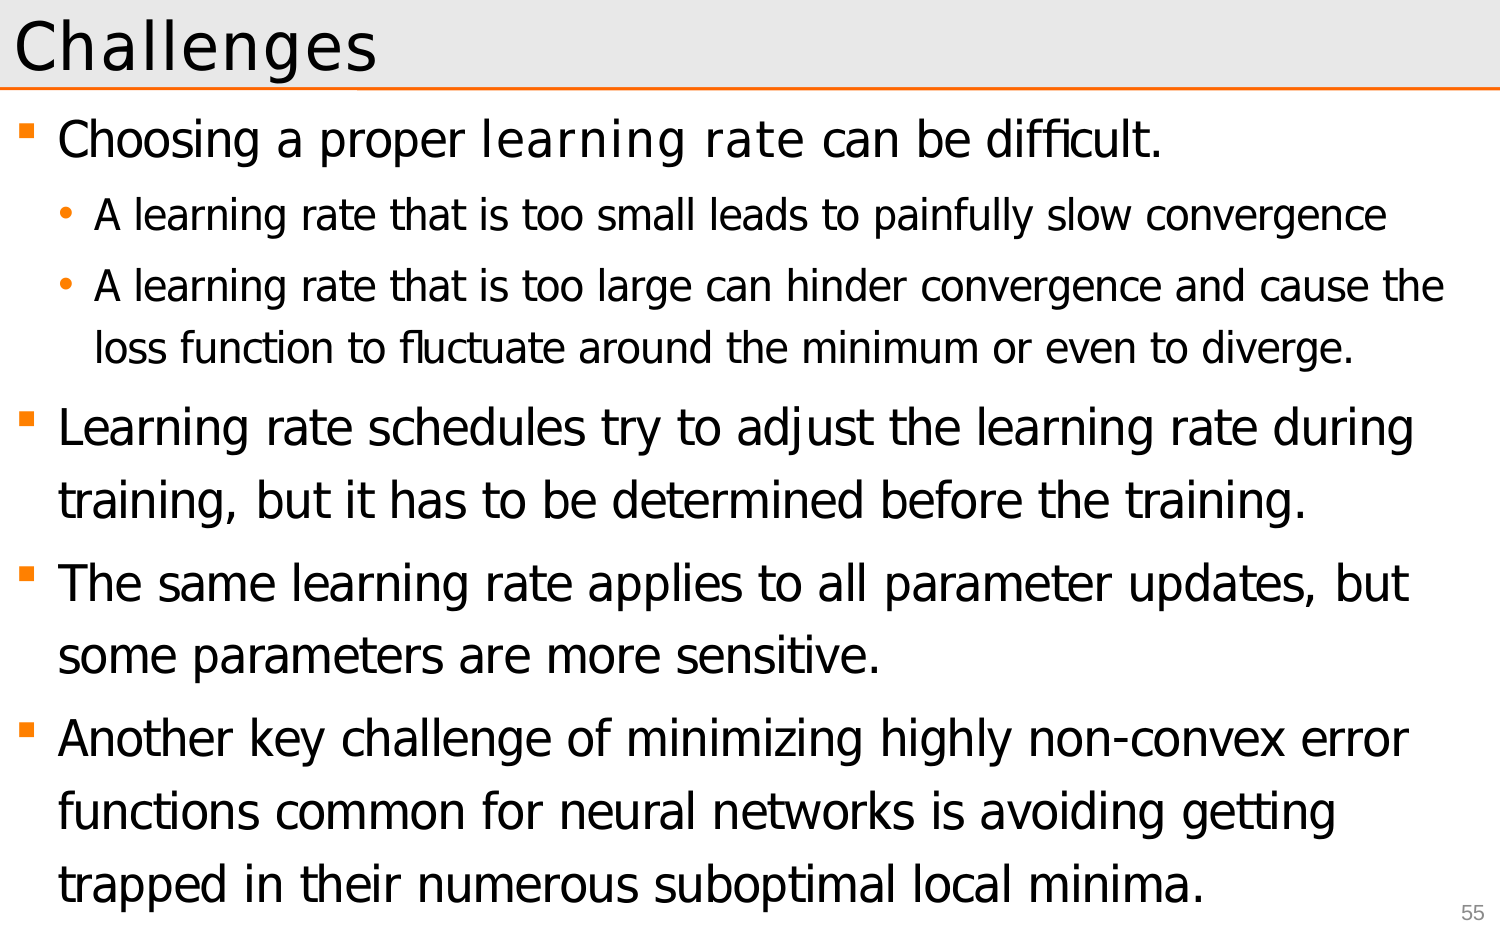

# Challenges
Choosing a proper learning rate can be difficult.
A learning rate that is too small leads to painfully slow convergence
A learning rate that is too large can hinder convergence and cause the loss function to fluctuate around the minimum or even to diverge.
Learning rate schedules try to adjust the learning rate during training, but it has to be determined before the training.
The same learning rate applies to all parameter updates, but some parameters are more sensitive.
Another key challenge of minimizing highly non-convex error functions common for neural networks is avoiding getting trapped in their numerous suboptimal local minima.
55